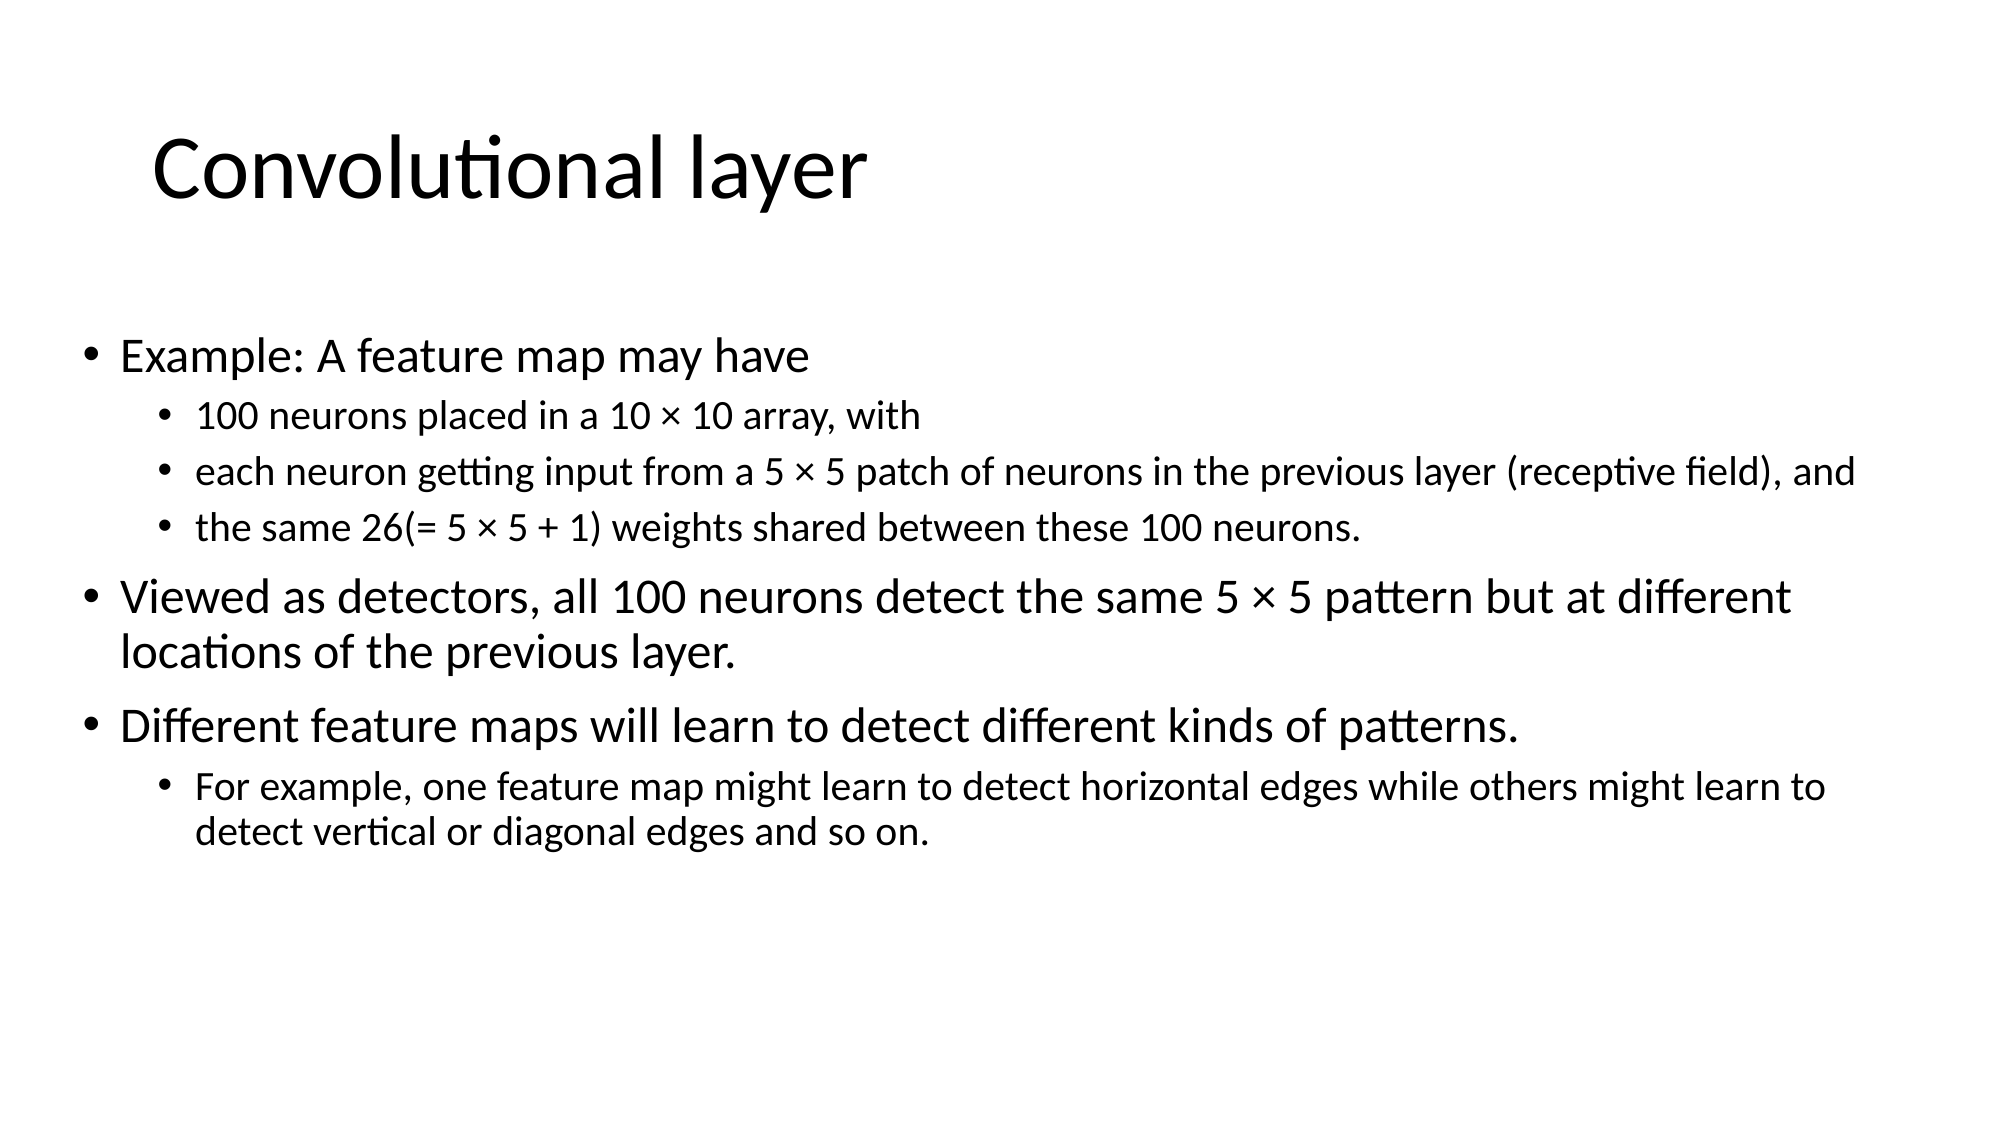

# Convolutional layer
Example: A feature map may have
100 neurons placed in a 10 × 10 array, with
each neuron getting input from a 5 × 5 patch of neurons in the previous layer (receptive field), and
the same 26(= 5 × 5 + 1) weights shared between these 100 neurons.
Viewed as detectors, all 100 neurons detect the same 5 × 5 pattern but at different locations of the previous layer.
Different feature maps will learn to detect different kinds of patterns.
For example, one feature map might learn to detect horizontal edges while others might learn to detect vertical or diagonal edges and so on.